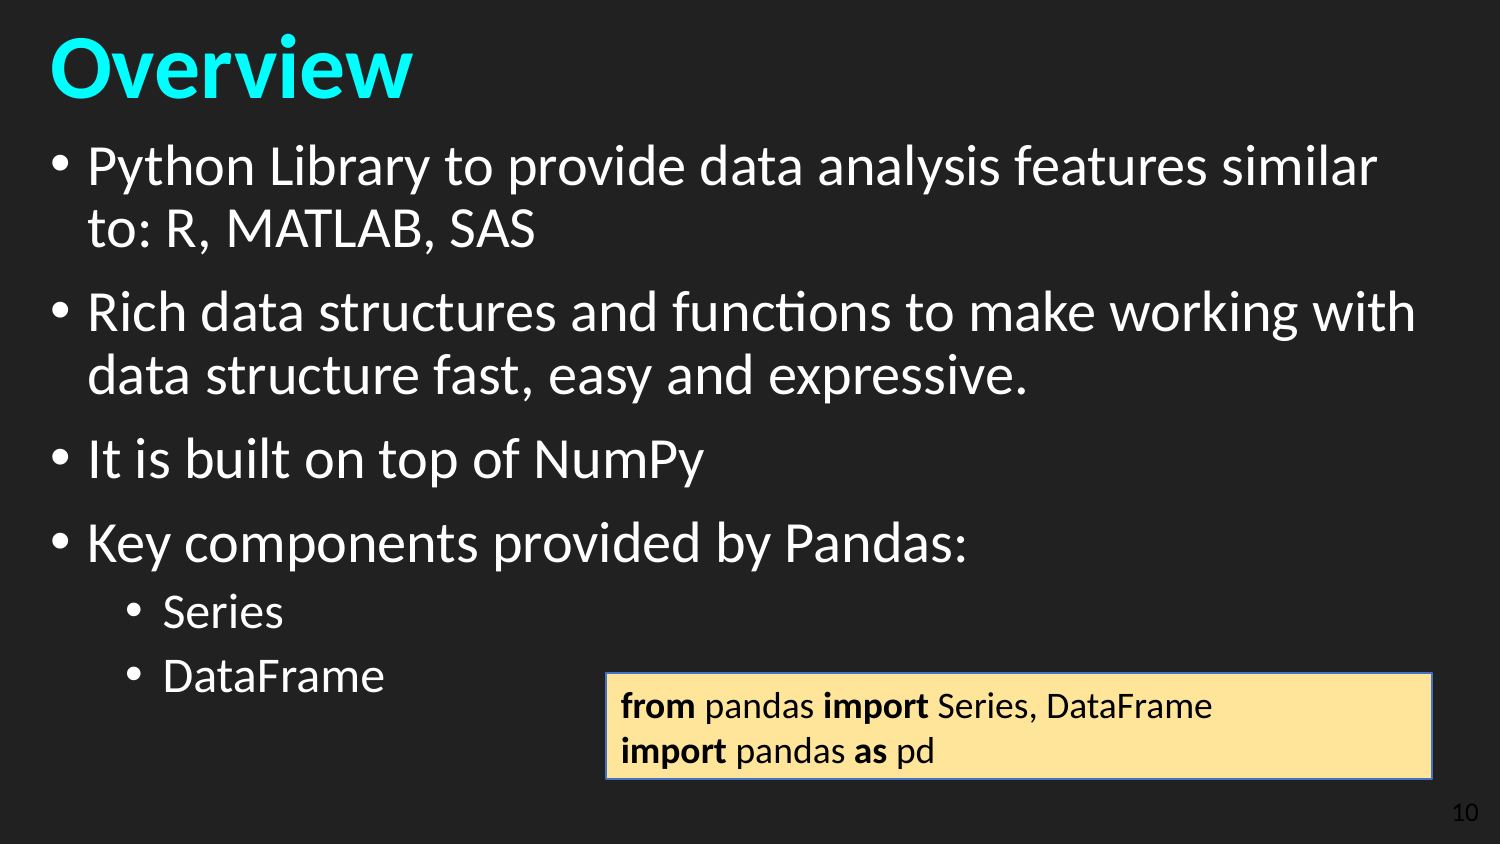

# Overview
Python Library to provide data analysis features similar to: R, MATLAB, SAS
Rich data structures and functions to make working with data structure fast, easy and expressive.
It is built on top of NumPy
Key components provided by Pandas:
Series
DataFrame

from pandas import Series, DataFrame
import pandas as pd
10